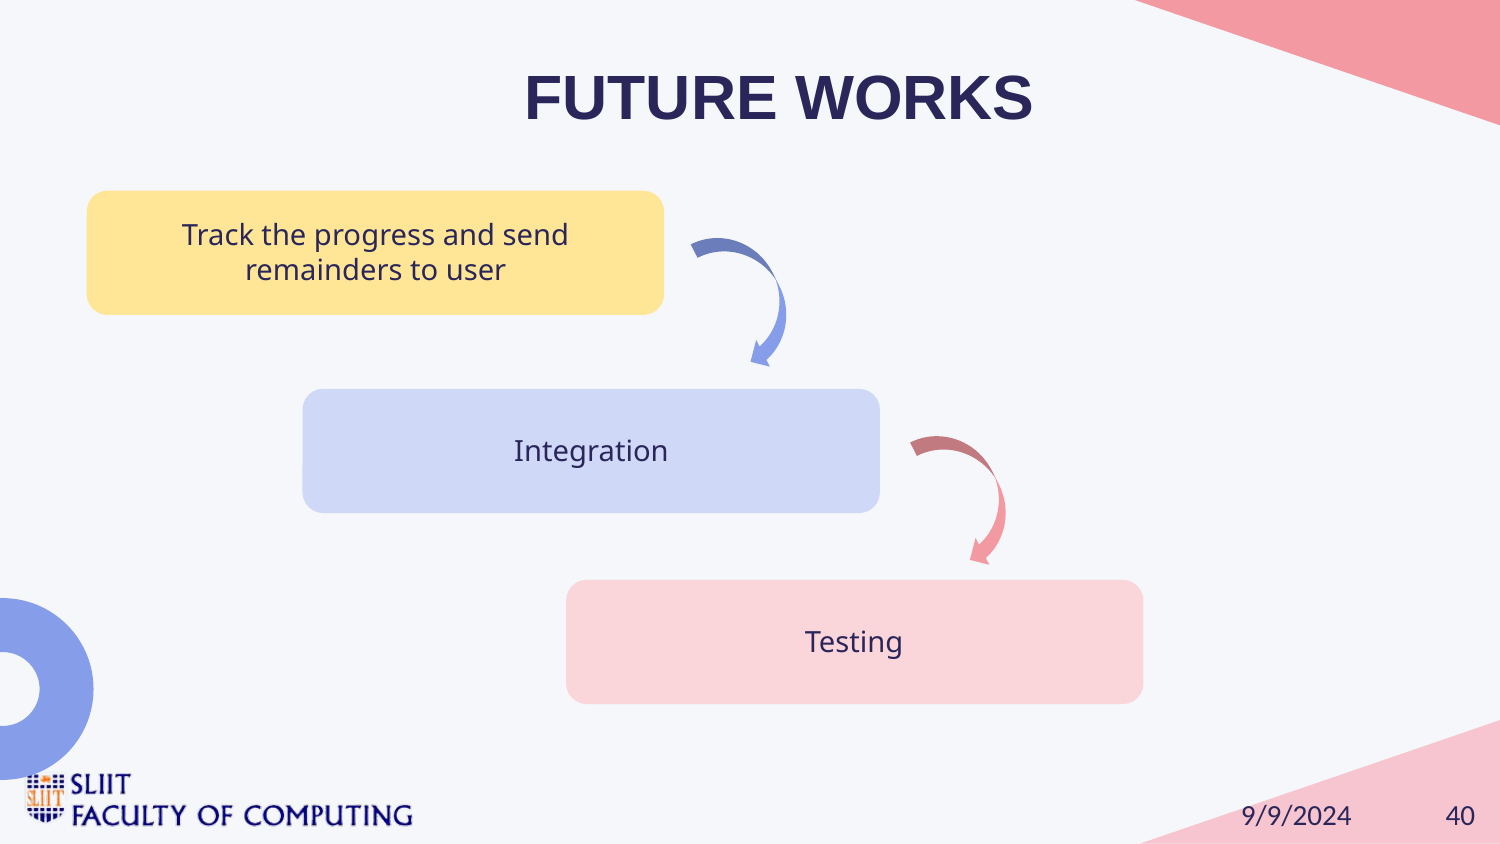

# FUTURE WORKS

Track the progress and send remainders to user

Integration

Testing
40
9/9/2024